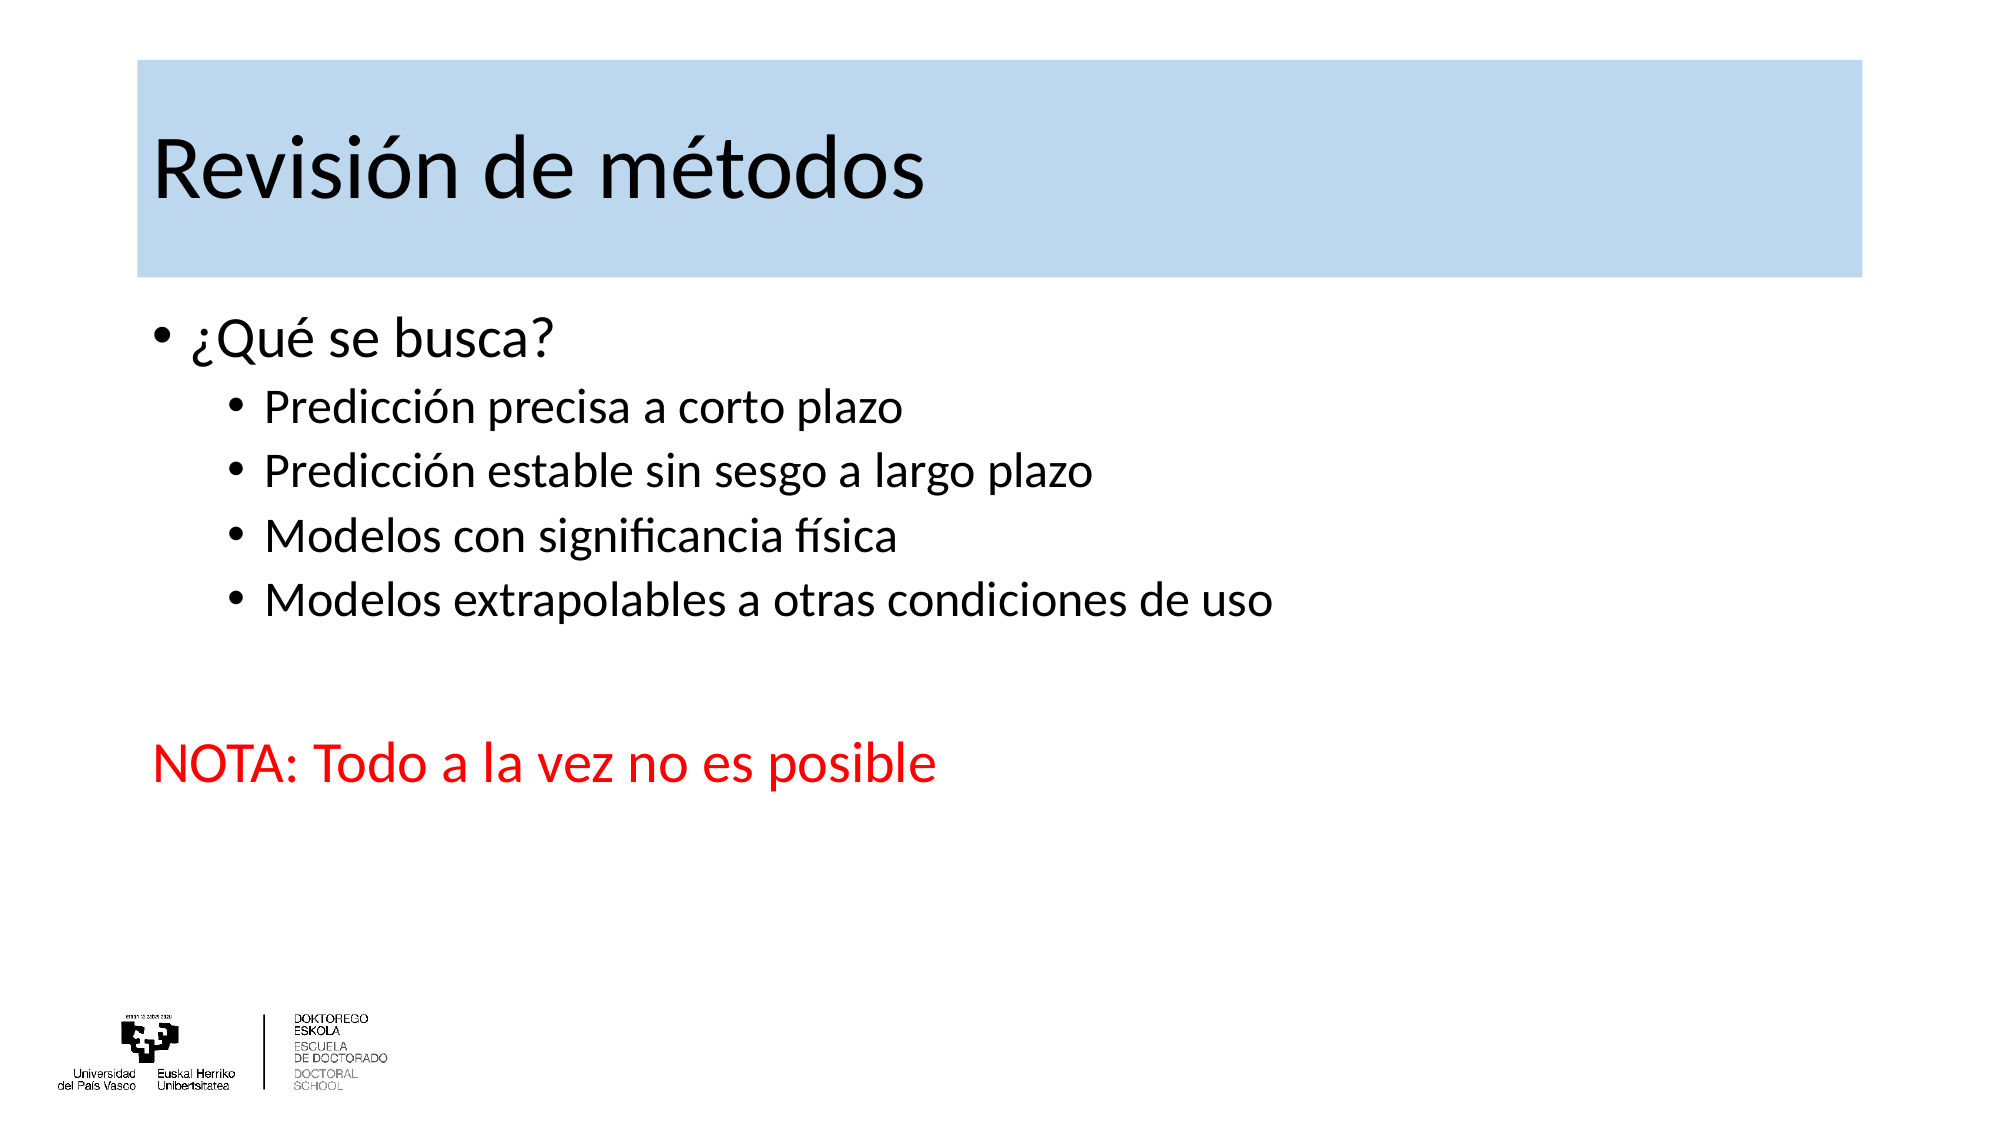

# Revisión de métodos
¿Qué se busca?
Predicción precisa a corto plazo
Predicción estable sin sesgo a largo plazo
Modelos con significancia física
Modelos extrapolables a otras condiciones de uso

NOTA: Todo a la vez no es posible